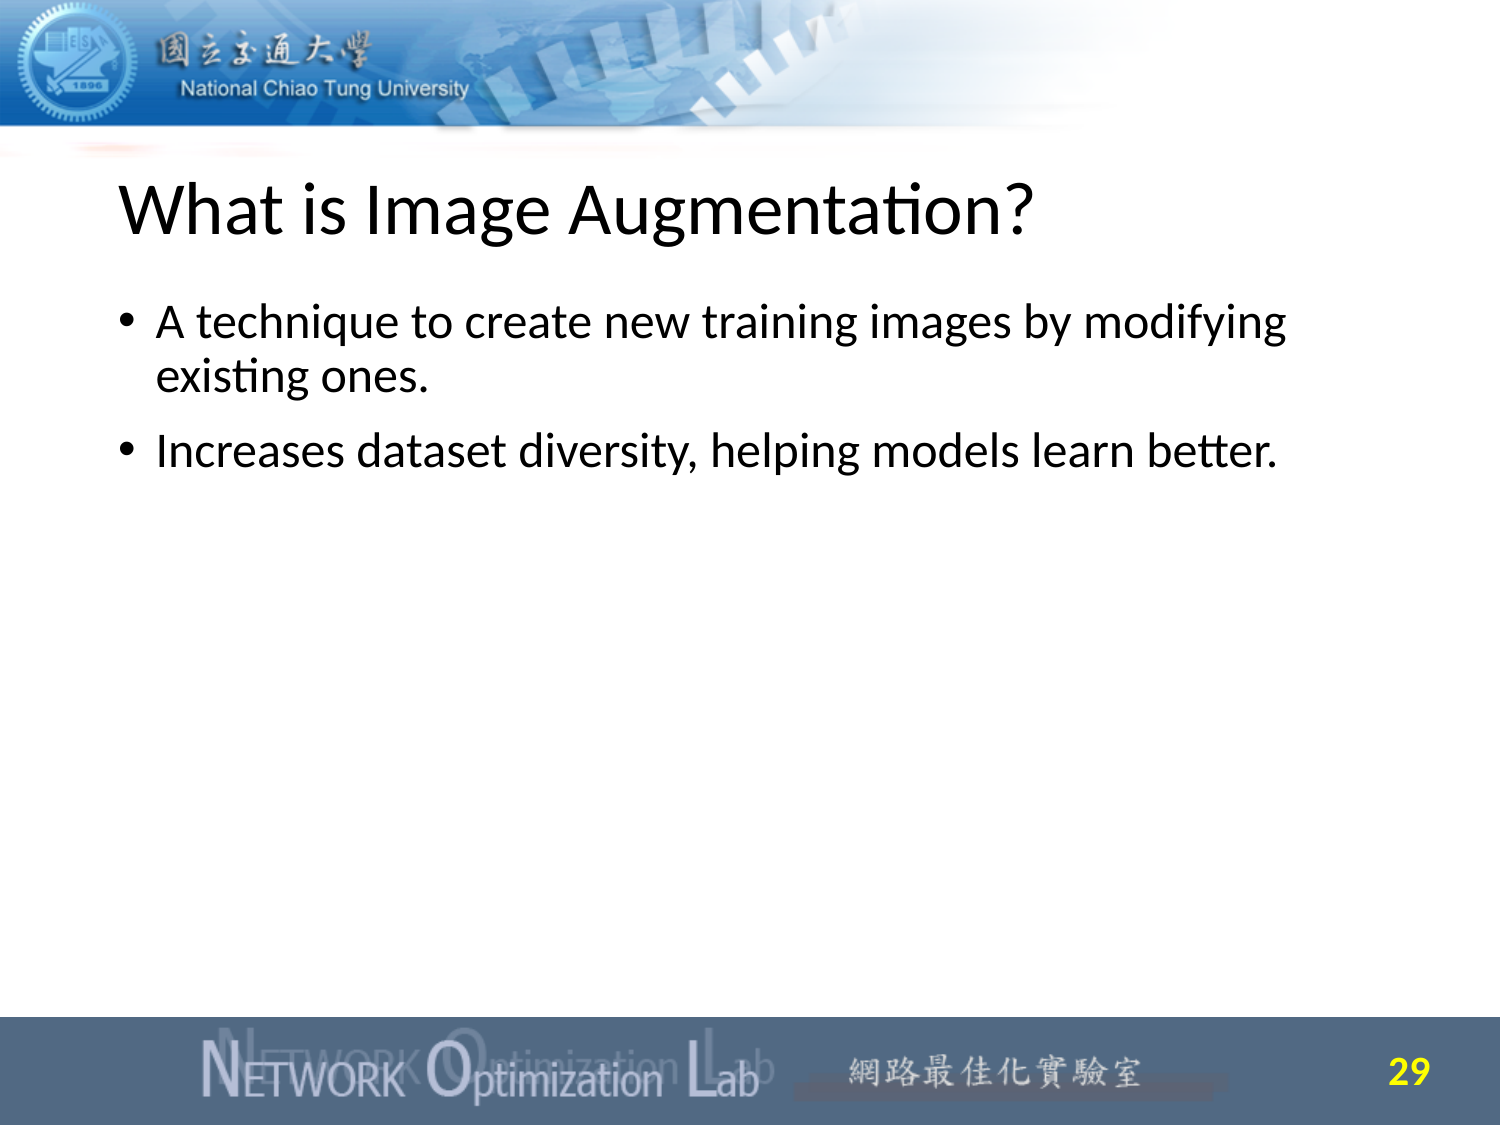

# What is Image Augmentation?
A technique to create new training images by modifying existing ones.
Increases dataset diversity, helping models learn better.